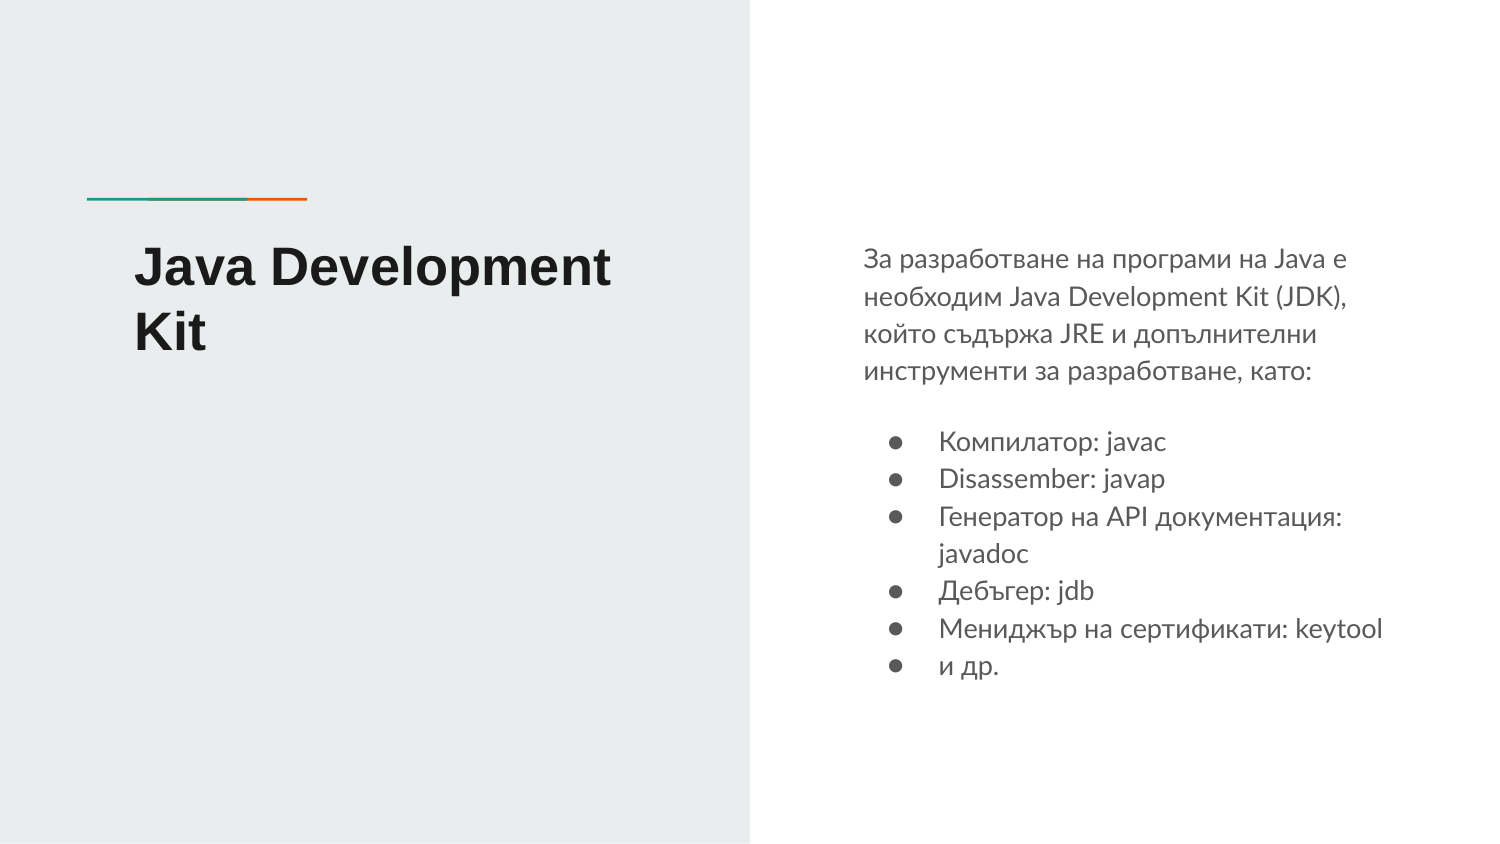

# Java Development Kit
За разработване на програми на Java е необходим Java Development Kit (JDK), който съдържа JRE и допълнителни инструменти за разработване, като:
Компилатор: javac
Disassember: javap
Генератор на API документация: javadoc
Дебъгер: jdb
Мениджър на сертификати: keytool
и др.